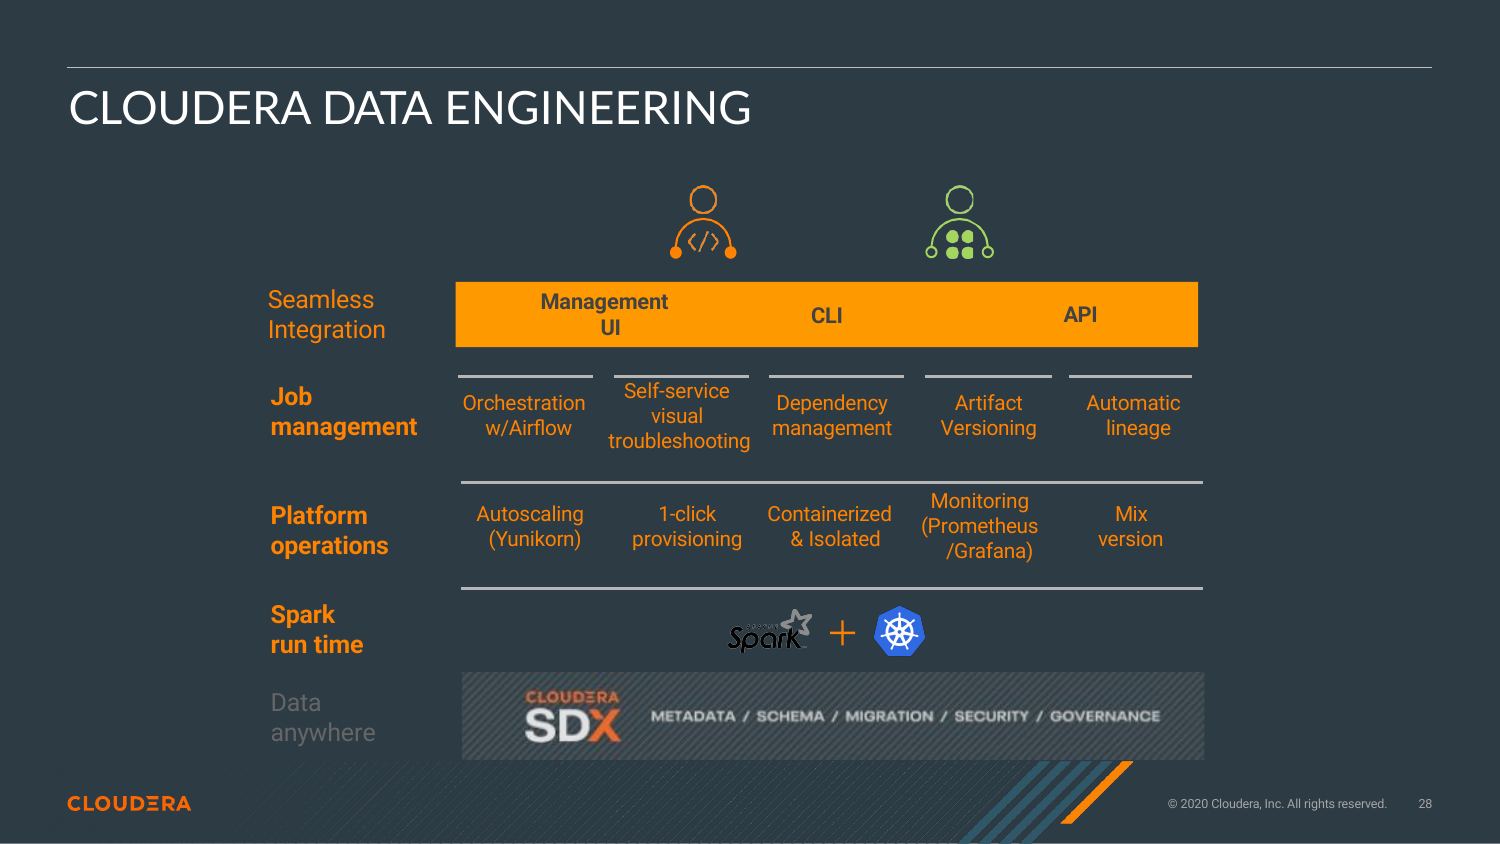

# CLOUDERA DATA ENGINEERING

Seamless  Integration

Management  UI
API
CLI
Self-service  visual  troubleshooting

Job  management
Orchestration  w/Airﬂow
Dependency  management
Artifact  Versioning
Automatic  lineage

Monitoring  (Prometheus
/Grafana)
Platform  operations
Autoscaling  (Yunikorn)
1-click  provisioning
Containerized  & Isolated
Mix  version

Spark  run time

Data  anywhere

© 2020 Cloudera, Inc. All rights reserved.
28